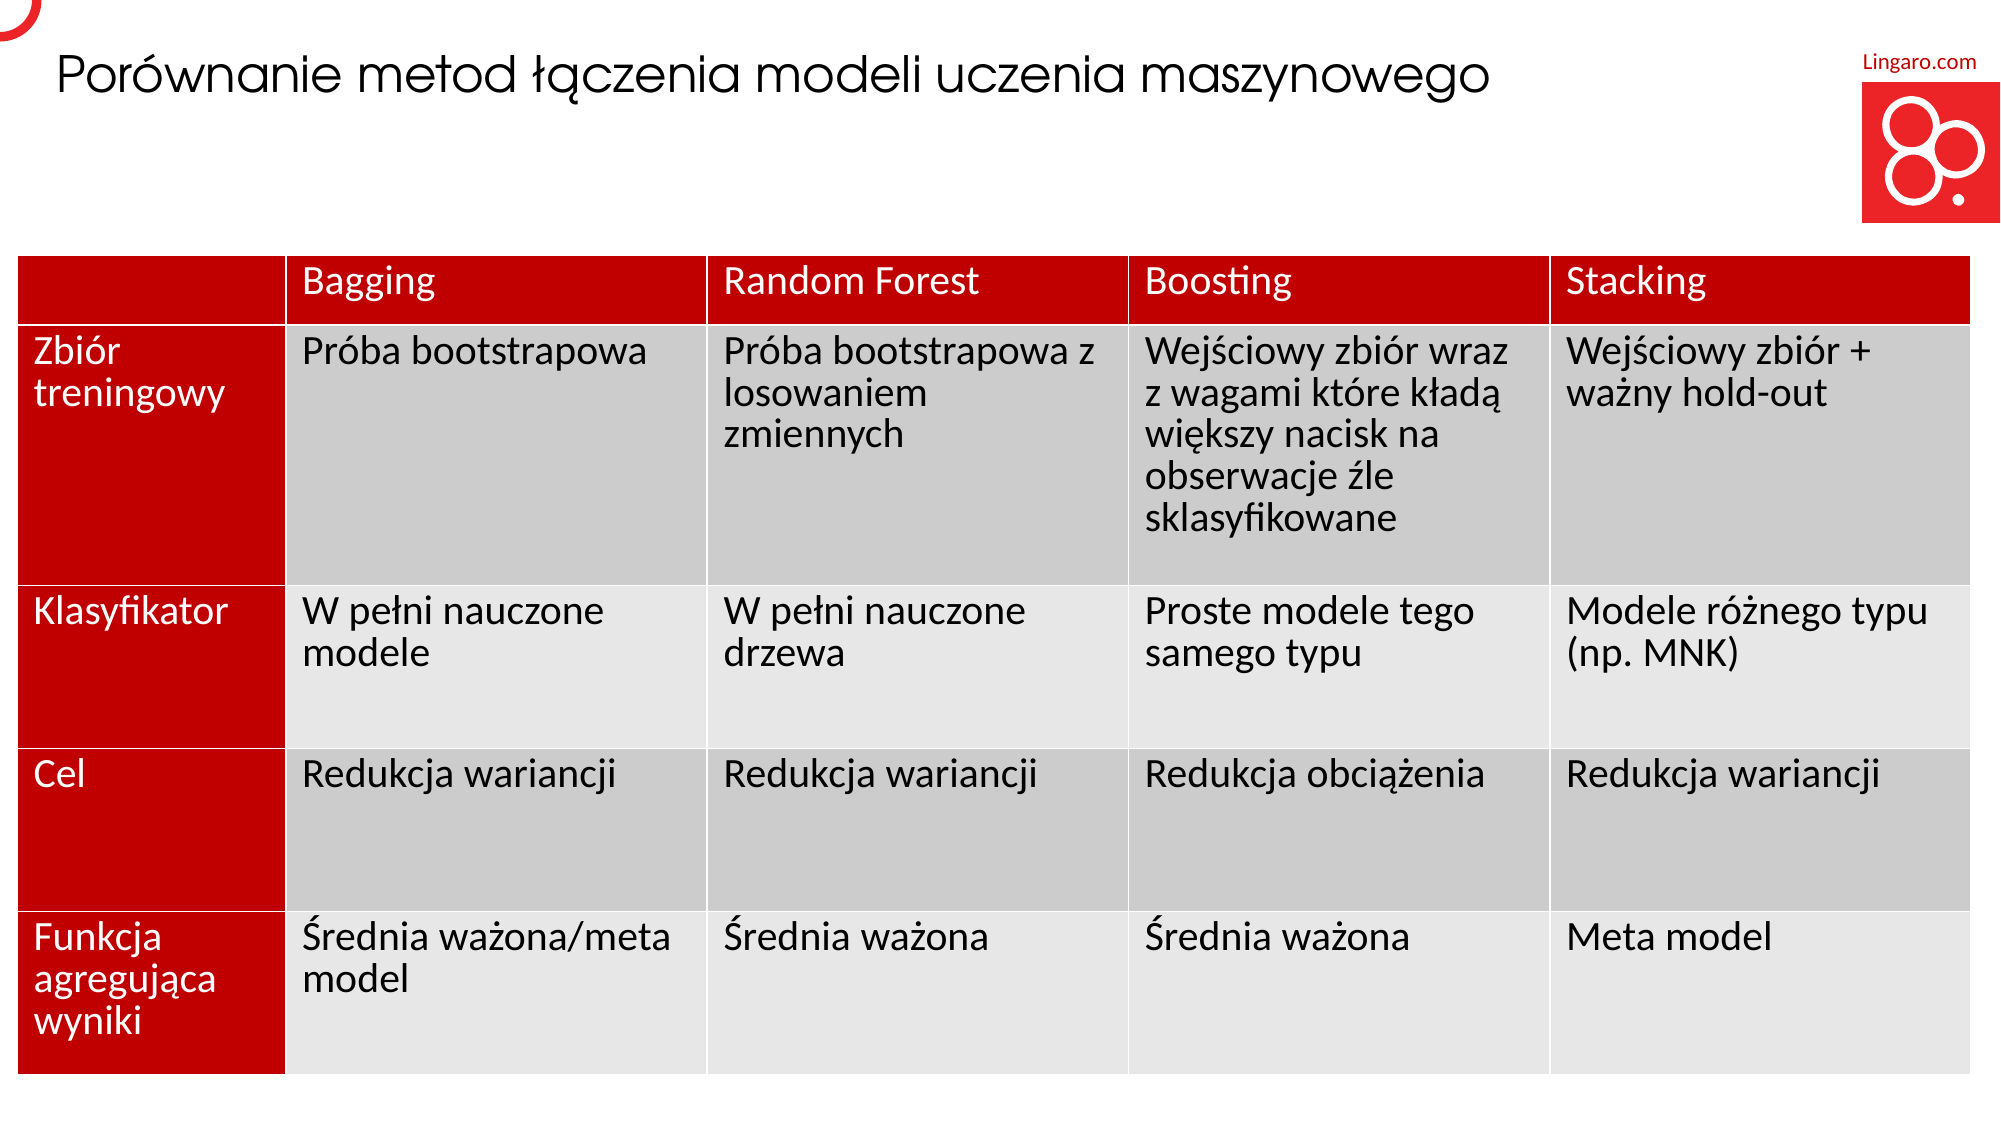

# Porównanie metod łączenia modeli uczenia maszynowego
|  | Bagging | Random Forest | Boosting | Stacking |
| --- | --- | --- | --- | --- |
| Zbiór treningowy | Próba bootstrapowa | Próba bootstrapowa z losowaniem zmiennych | Wejściowy zbiór wraz z wagami które kładą większy nacisk na obserwacje źle sklasyfikowane | Wejściowy zbiór + ważny hold-out |
| Klasyfikator | W pełni nauczone modele | W pełni nauczone drzewa | Proste modele tego samego typu | Modele różnego typu (np. MNK) |
| Cel | Redukcja wariancji | Redukcja wariancji | Redukcja obciążenia | Redukcja wariancji |
| Funkcja agregująca wyniki | Średnia ważona/meta model | Średnia ważona | Średnia ważona | Meta model |